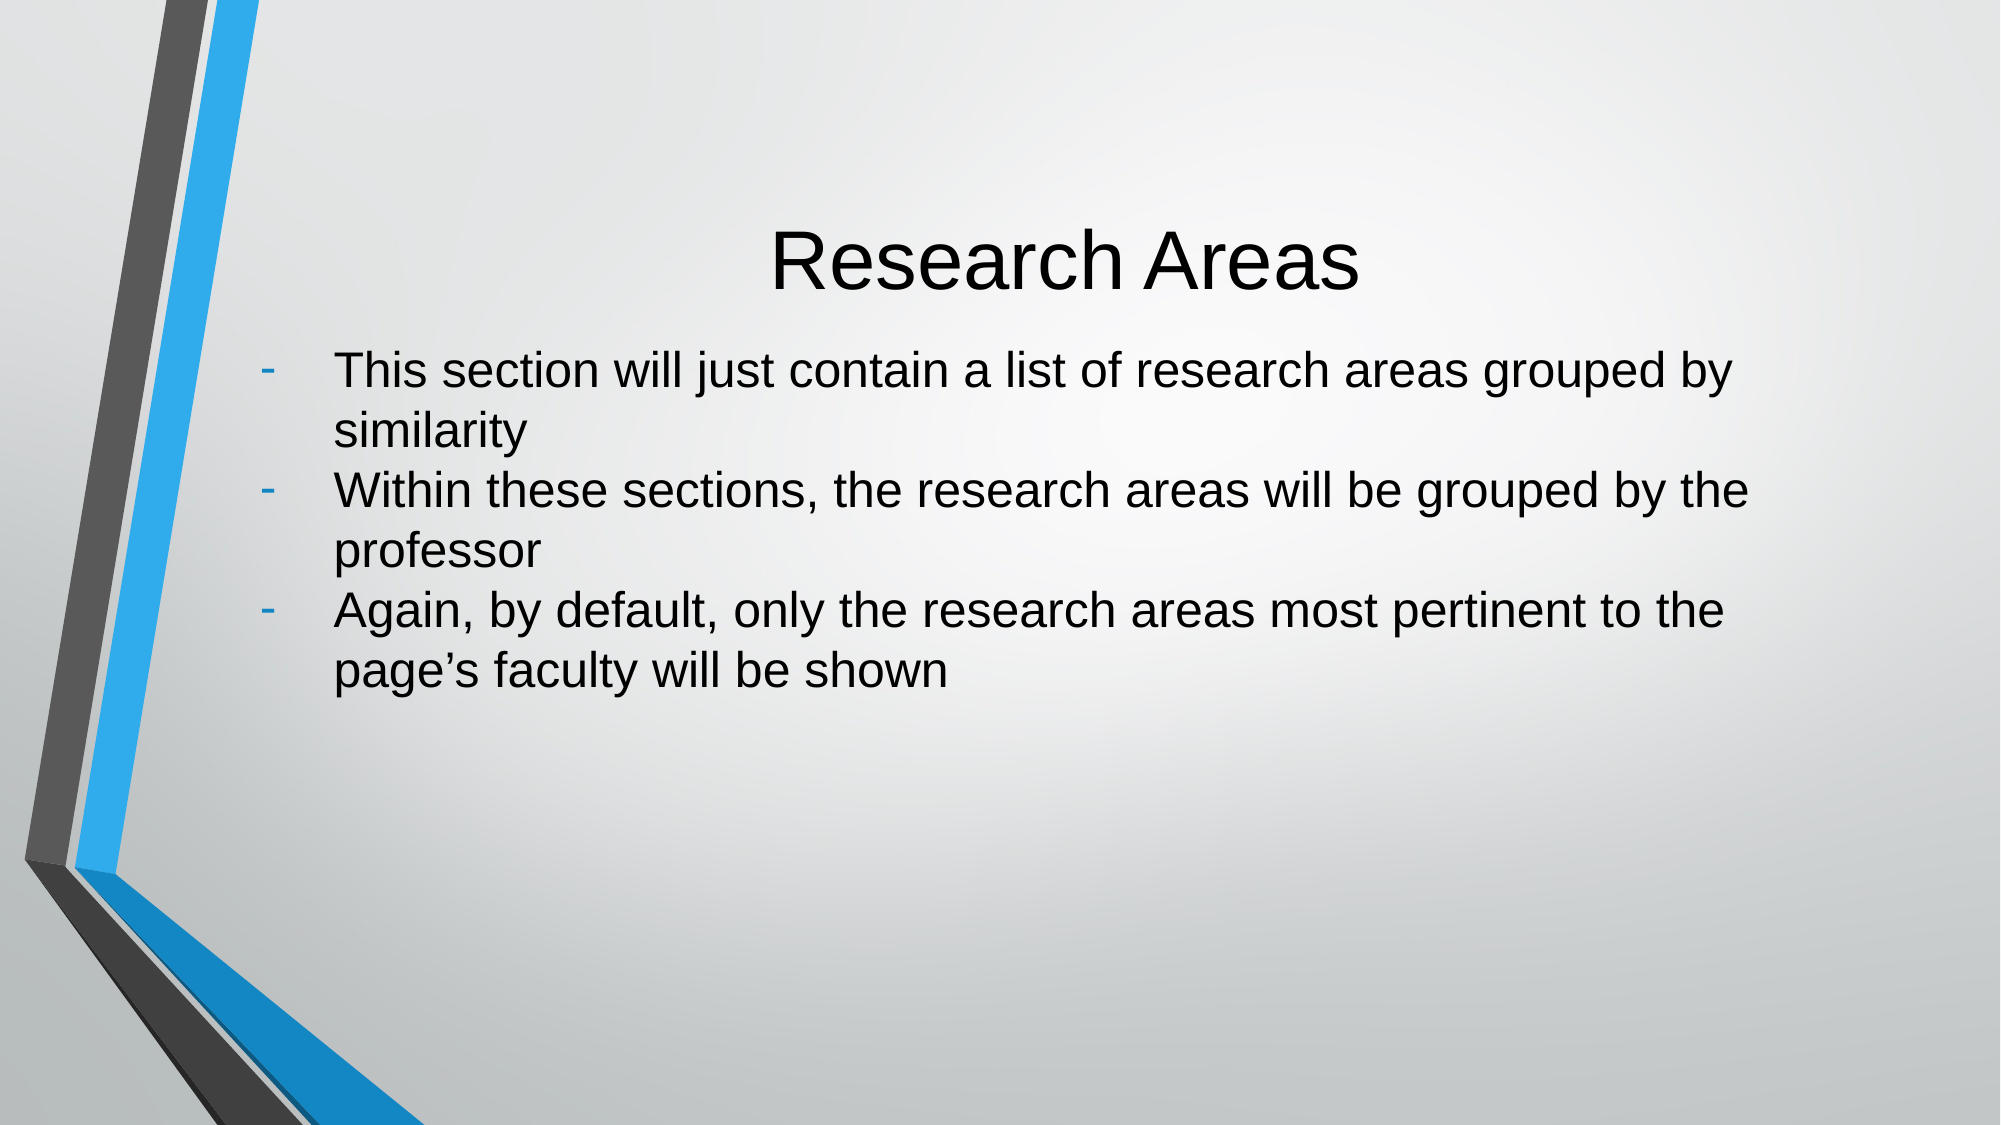

# Research Areas
This section will just contain a list of research areas grouped by similarity
Within these sections, the research areas will be grouped by the professor
Again, by default, only the research areas most pertinent to the page’s faculty will be shown